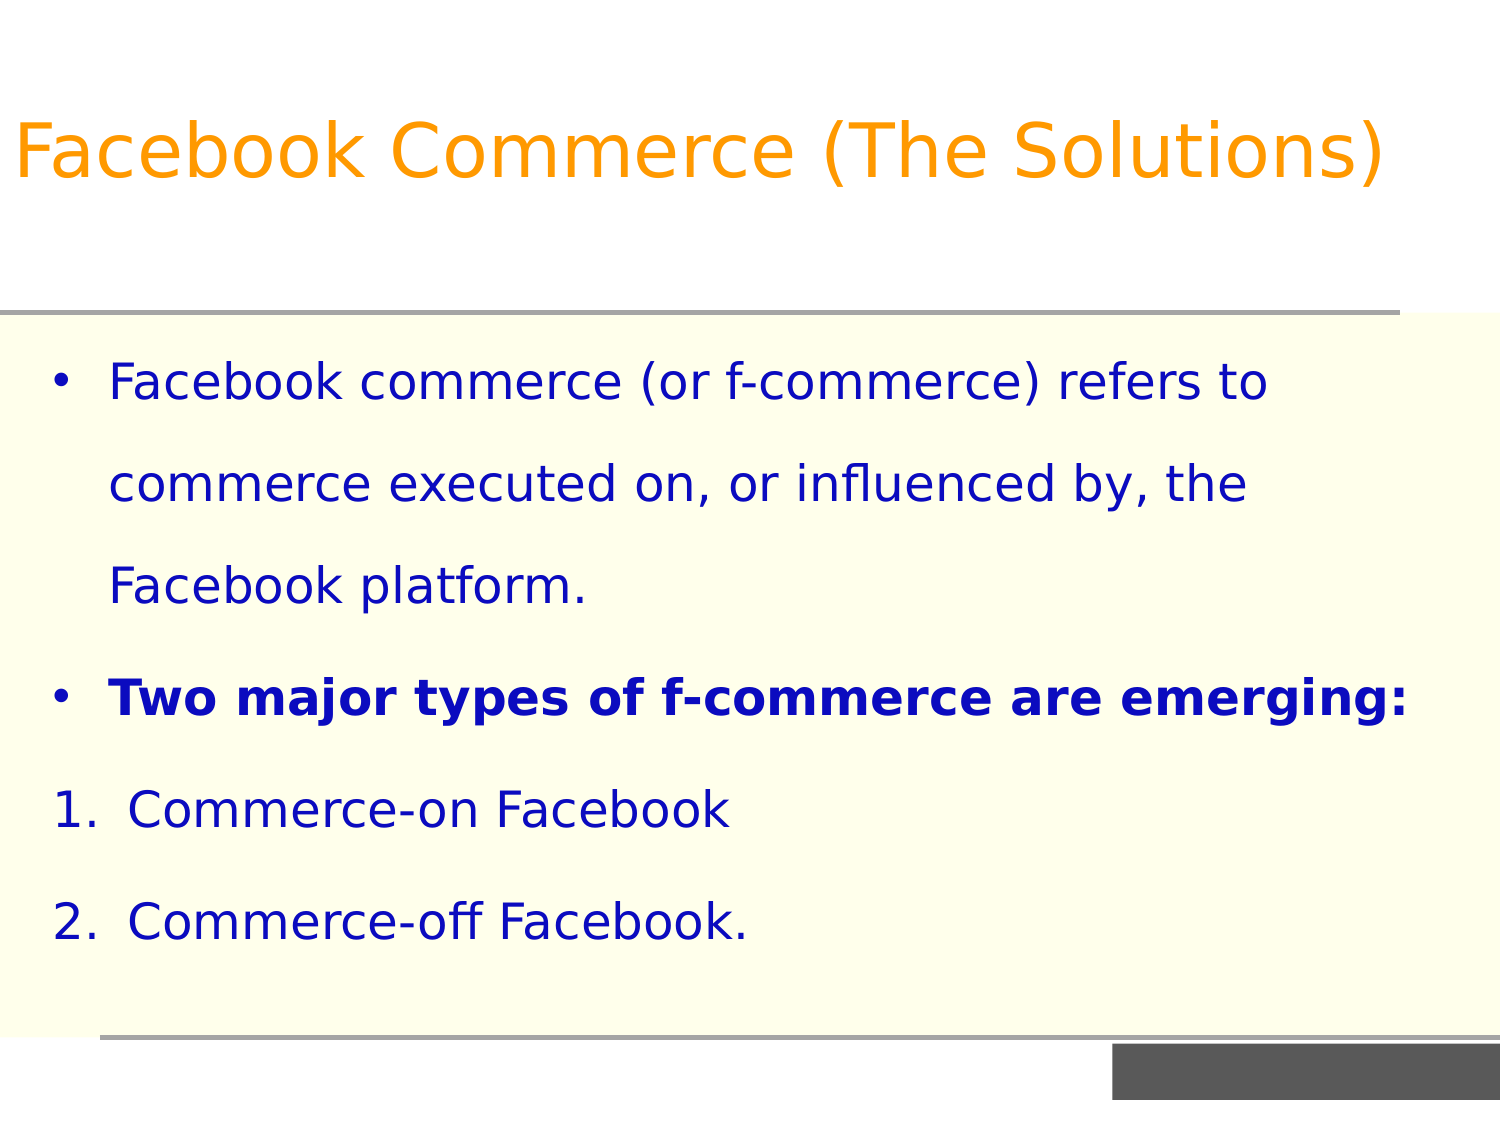

Facebook Commerce (The Solutions)
Facebook commerce (or f-commerce) refers to commerce executed on, or influenced by, the Facebook platform.
Two major types of f-commerce are emerging:
Commerce-on Facebook
Commerce-off Facebook.